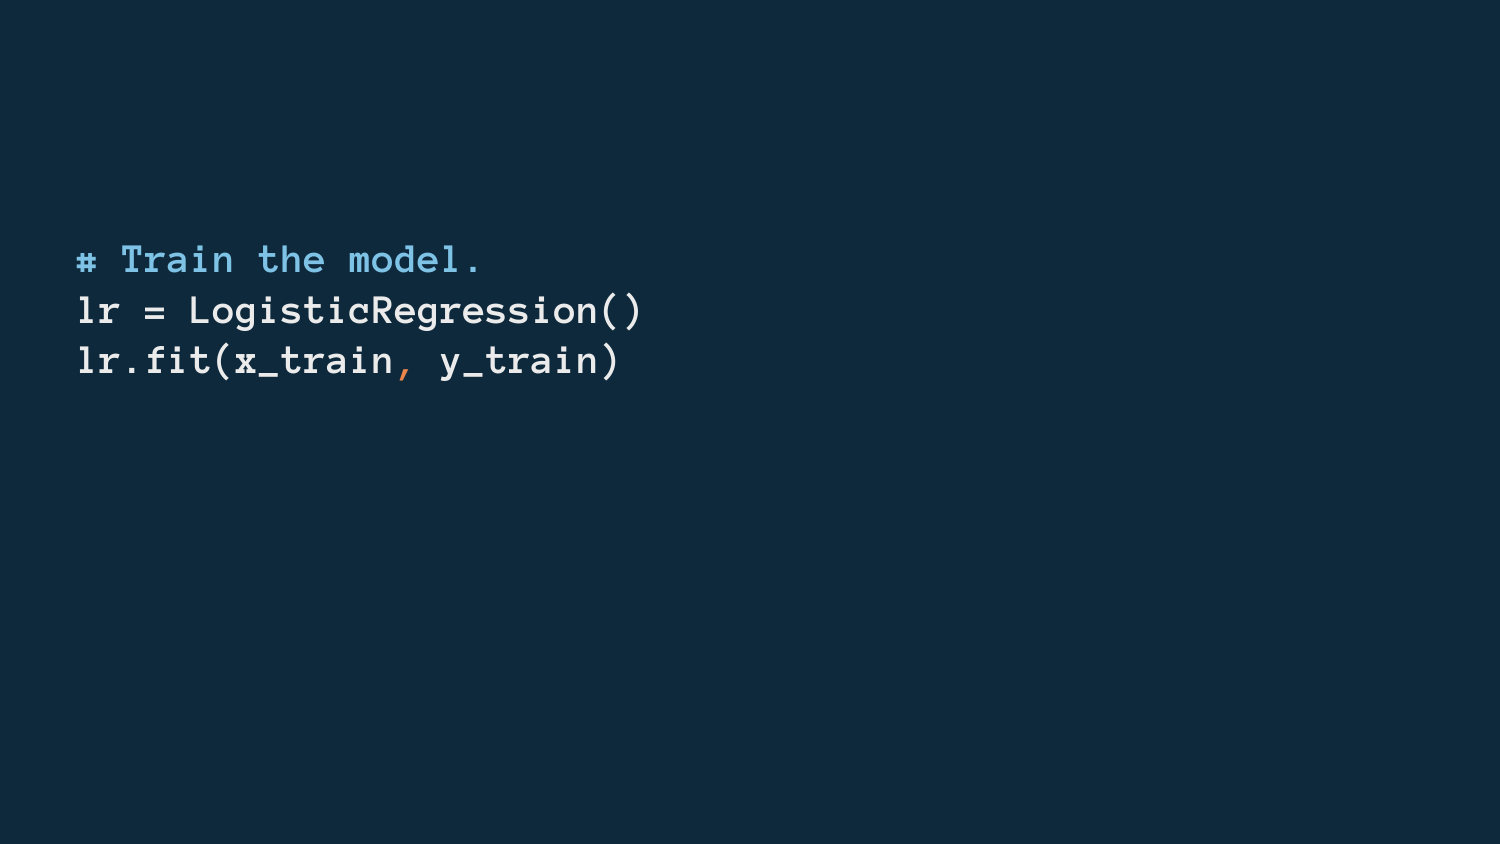

# Train the model.
lr = LogisticRegression()
lr.fit(x_train, y_train)